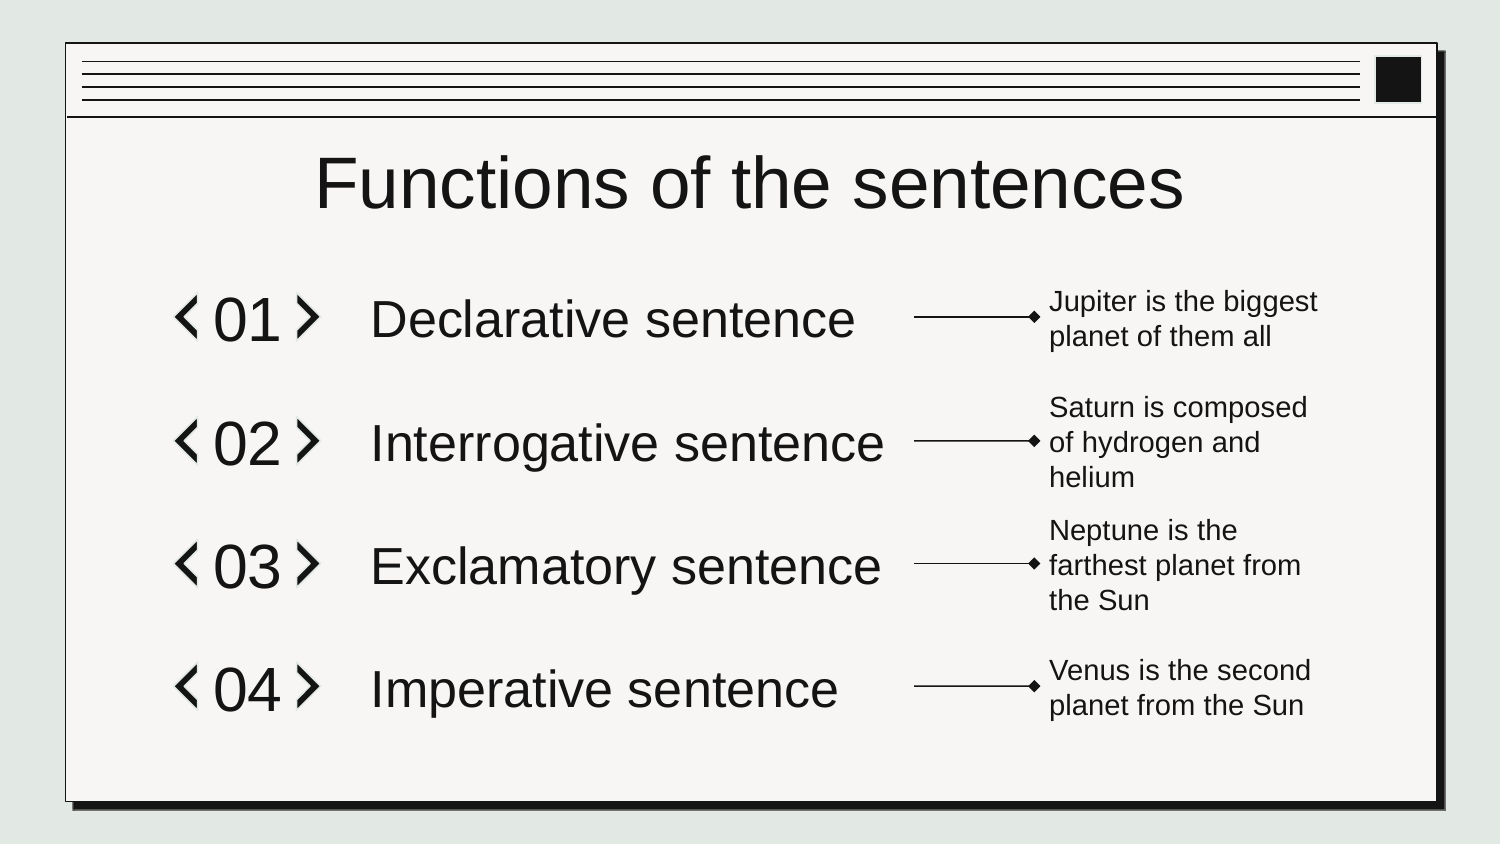

# Functions of the sentences
01
Declarative sentence
Jupiter is the biggest planet of them all

02
Interrogative sentence
Saturn is composed of hydrogen and helium

03
Exclamatory sentence
Neptune is the farthest planet from the Sun

04
Imperative sentence
Venus is the second planet from the Sun